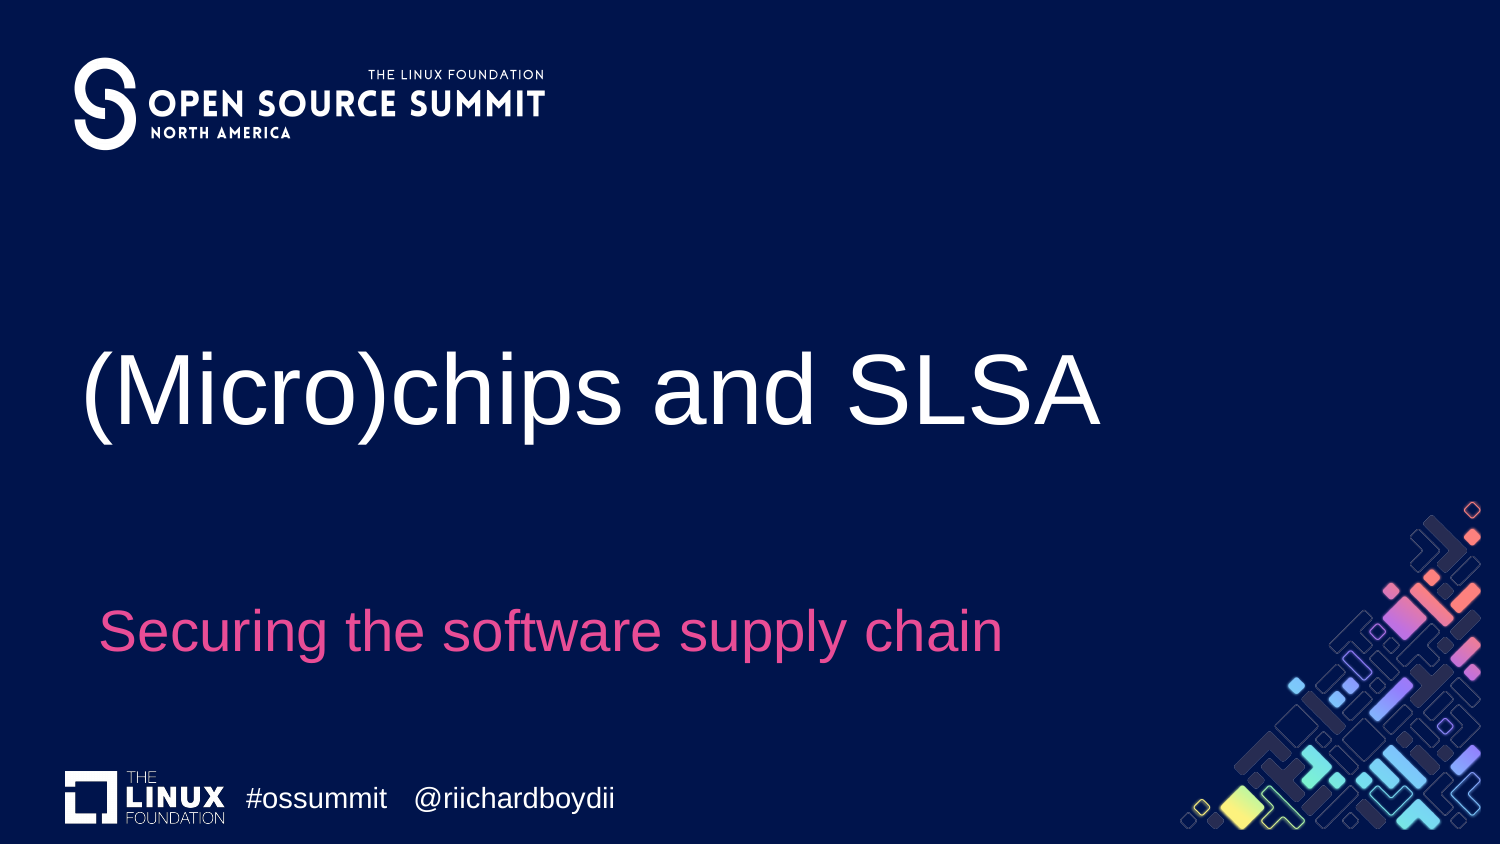

# (Micro)chips and SLSA
Securing the software supply chain
@riichardboydii